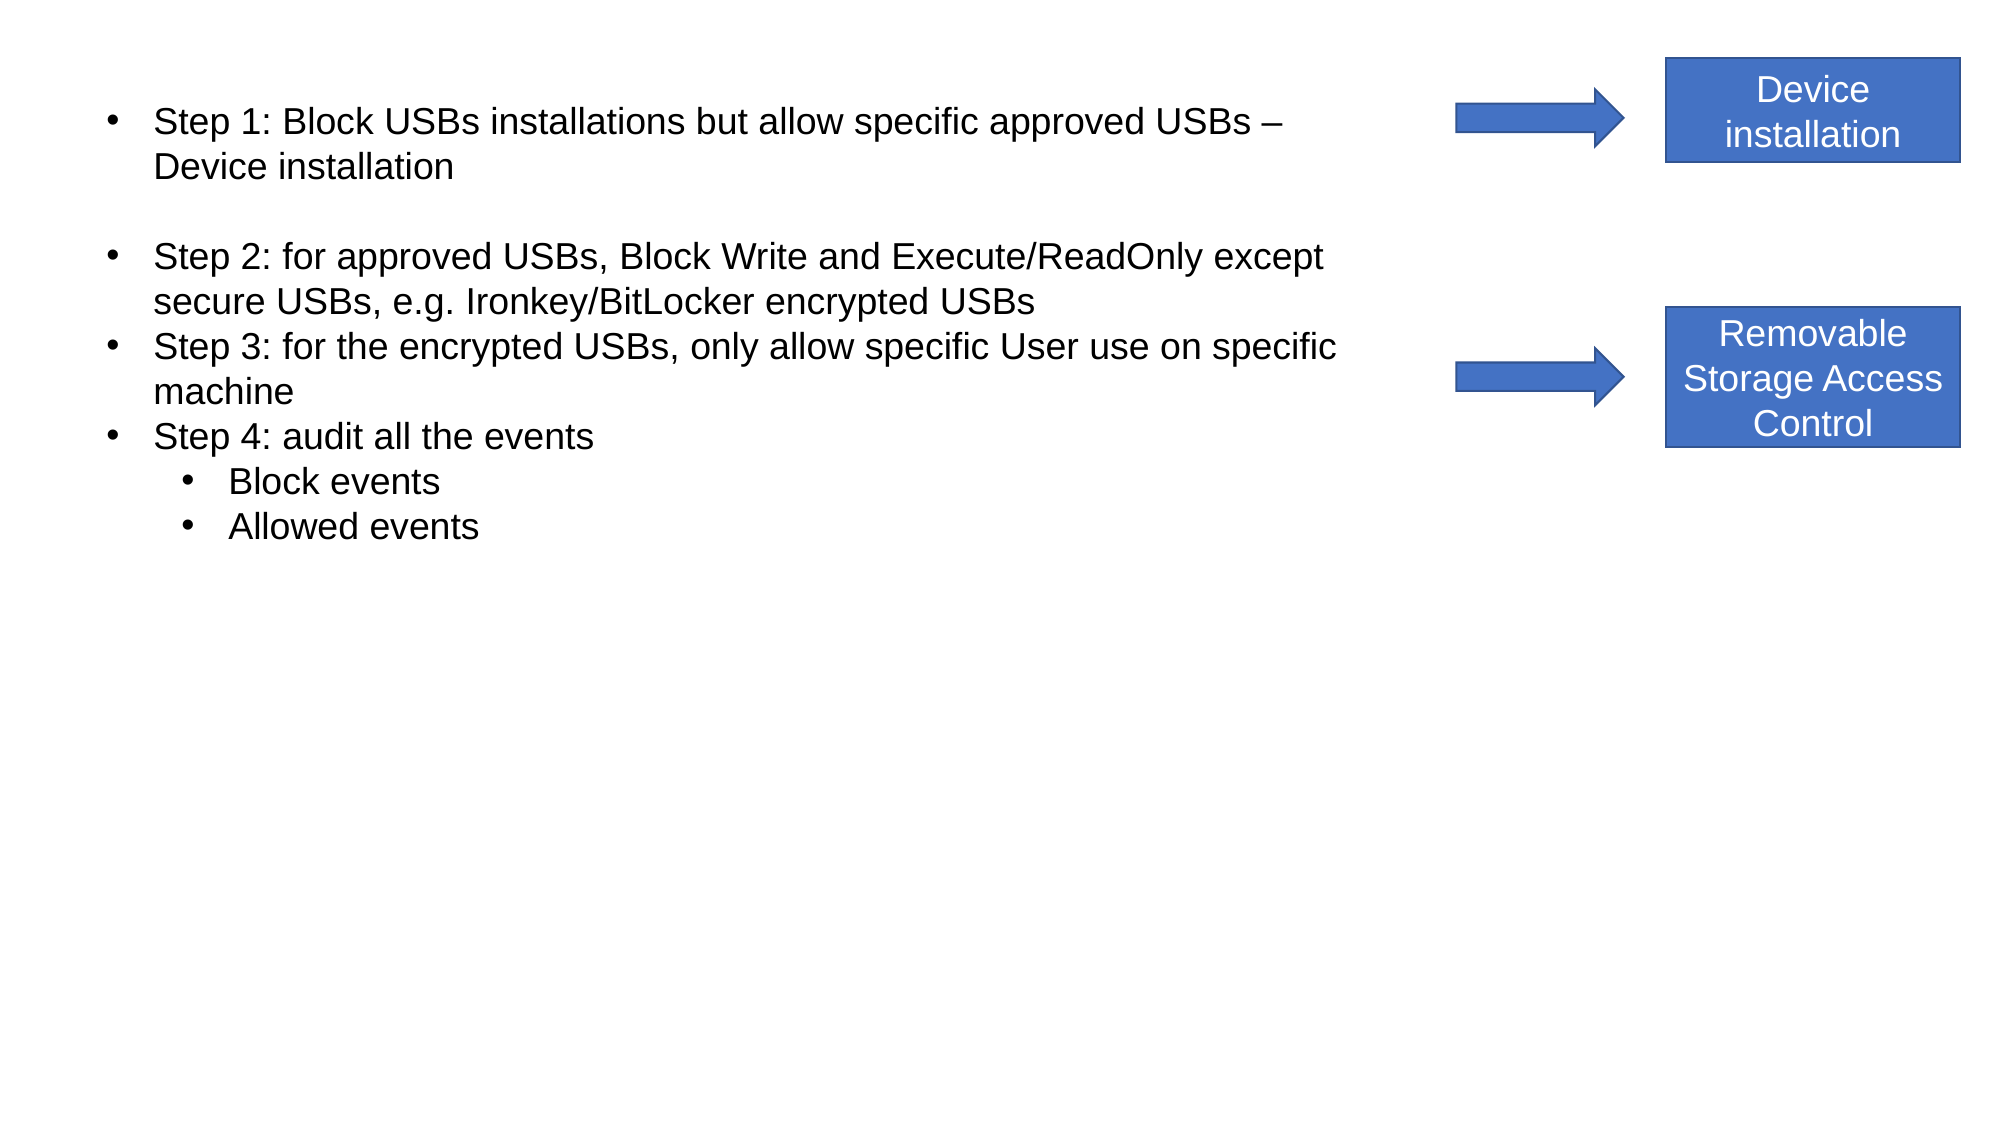

Device installation
Step 1: Block USBs installations but allow specific approved USBs – Device installation

Step 2: for approved USBs, Block Write and Execute/ReadOnly except secure USBs, e.g. Ironkey/BitLocker encrypted USBs
Step 3: for the encrypted USBs, only allow specific User use on specific machine
Step 4: audit all the events
Block events
Allowed events

Removable Storage Access Control